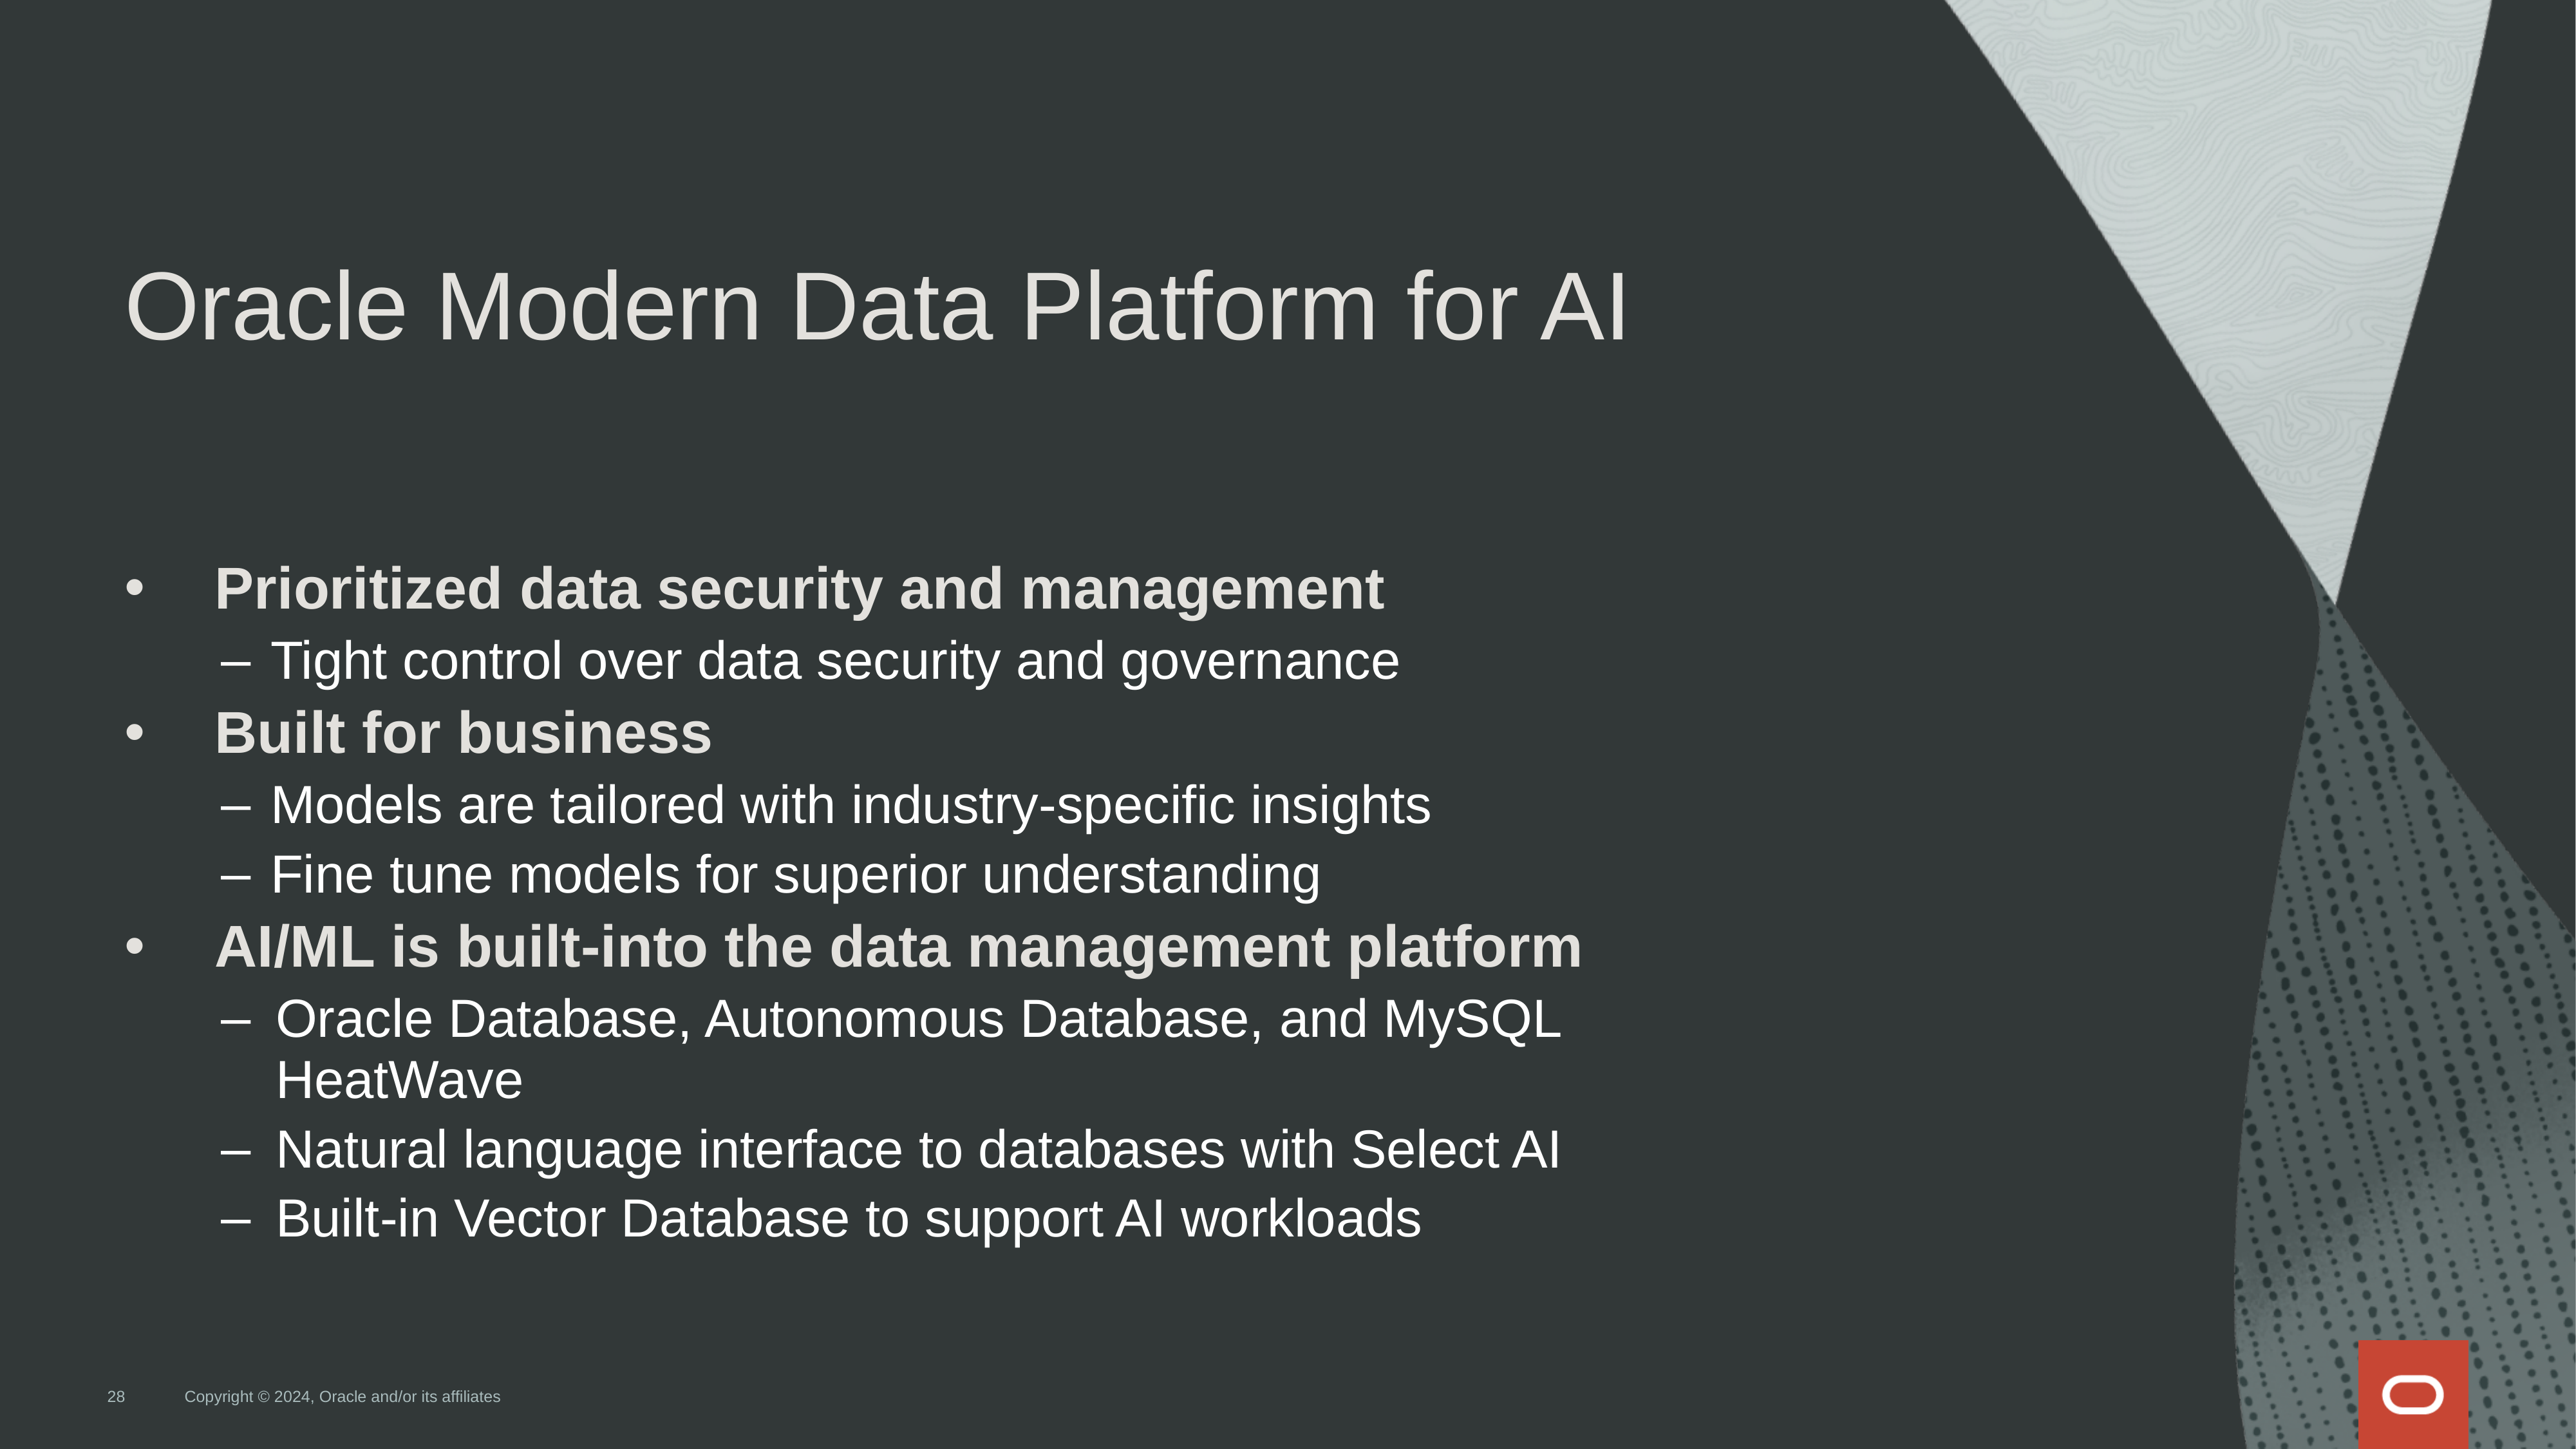

# Oracle Modern Data Platform for AI

Prioritized data security and management
Tight control over data security and governance
Built for business
Models are tailored with industry-specific insights
Fine tune models for superior understanding
AI/ML is built-into the data management platform
Oracle Database, Autonomous Database, and MySQL HeatWave
Natural language interface to databases with Select AI
Built-in Vector Database to support AI workloads

28
Copyright © 2024, Oracle and/or its affiliates